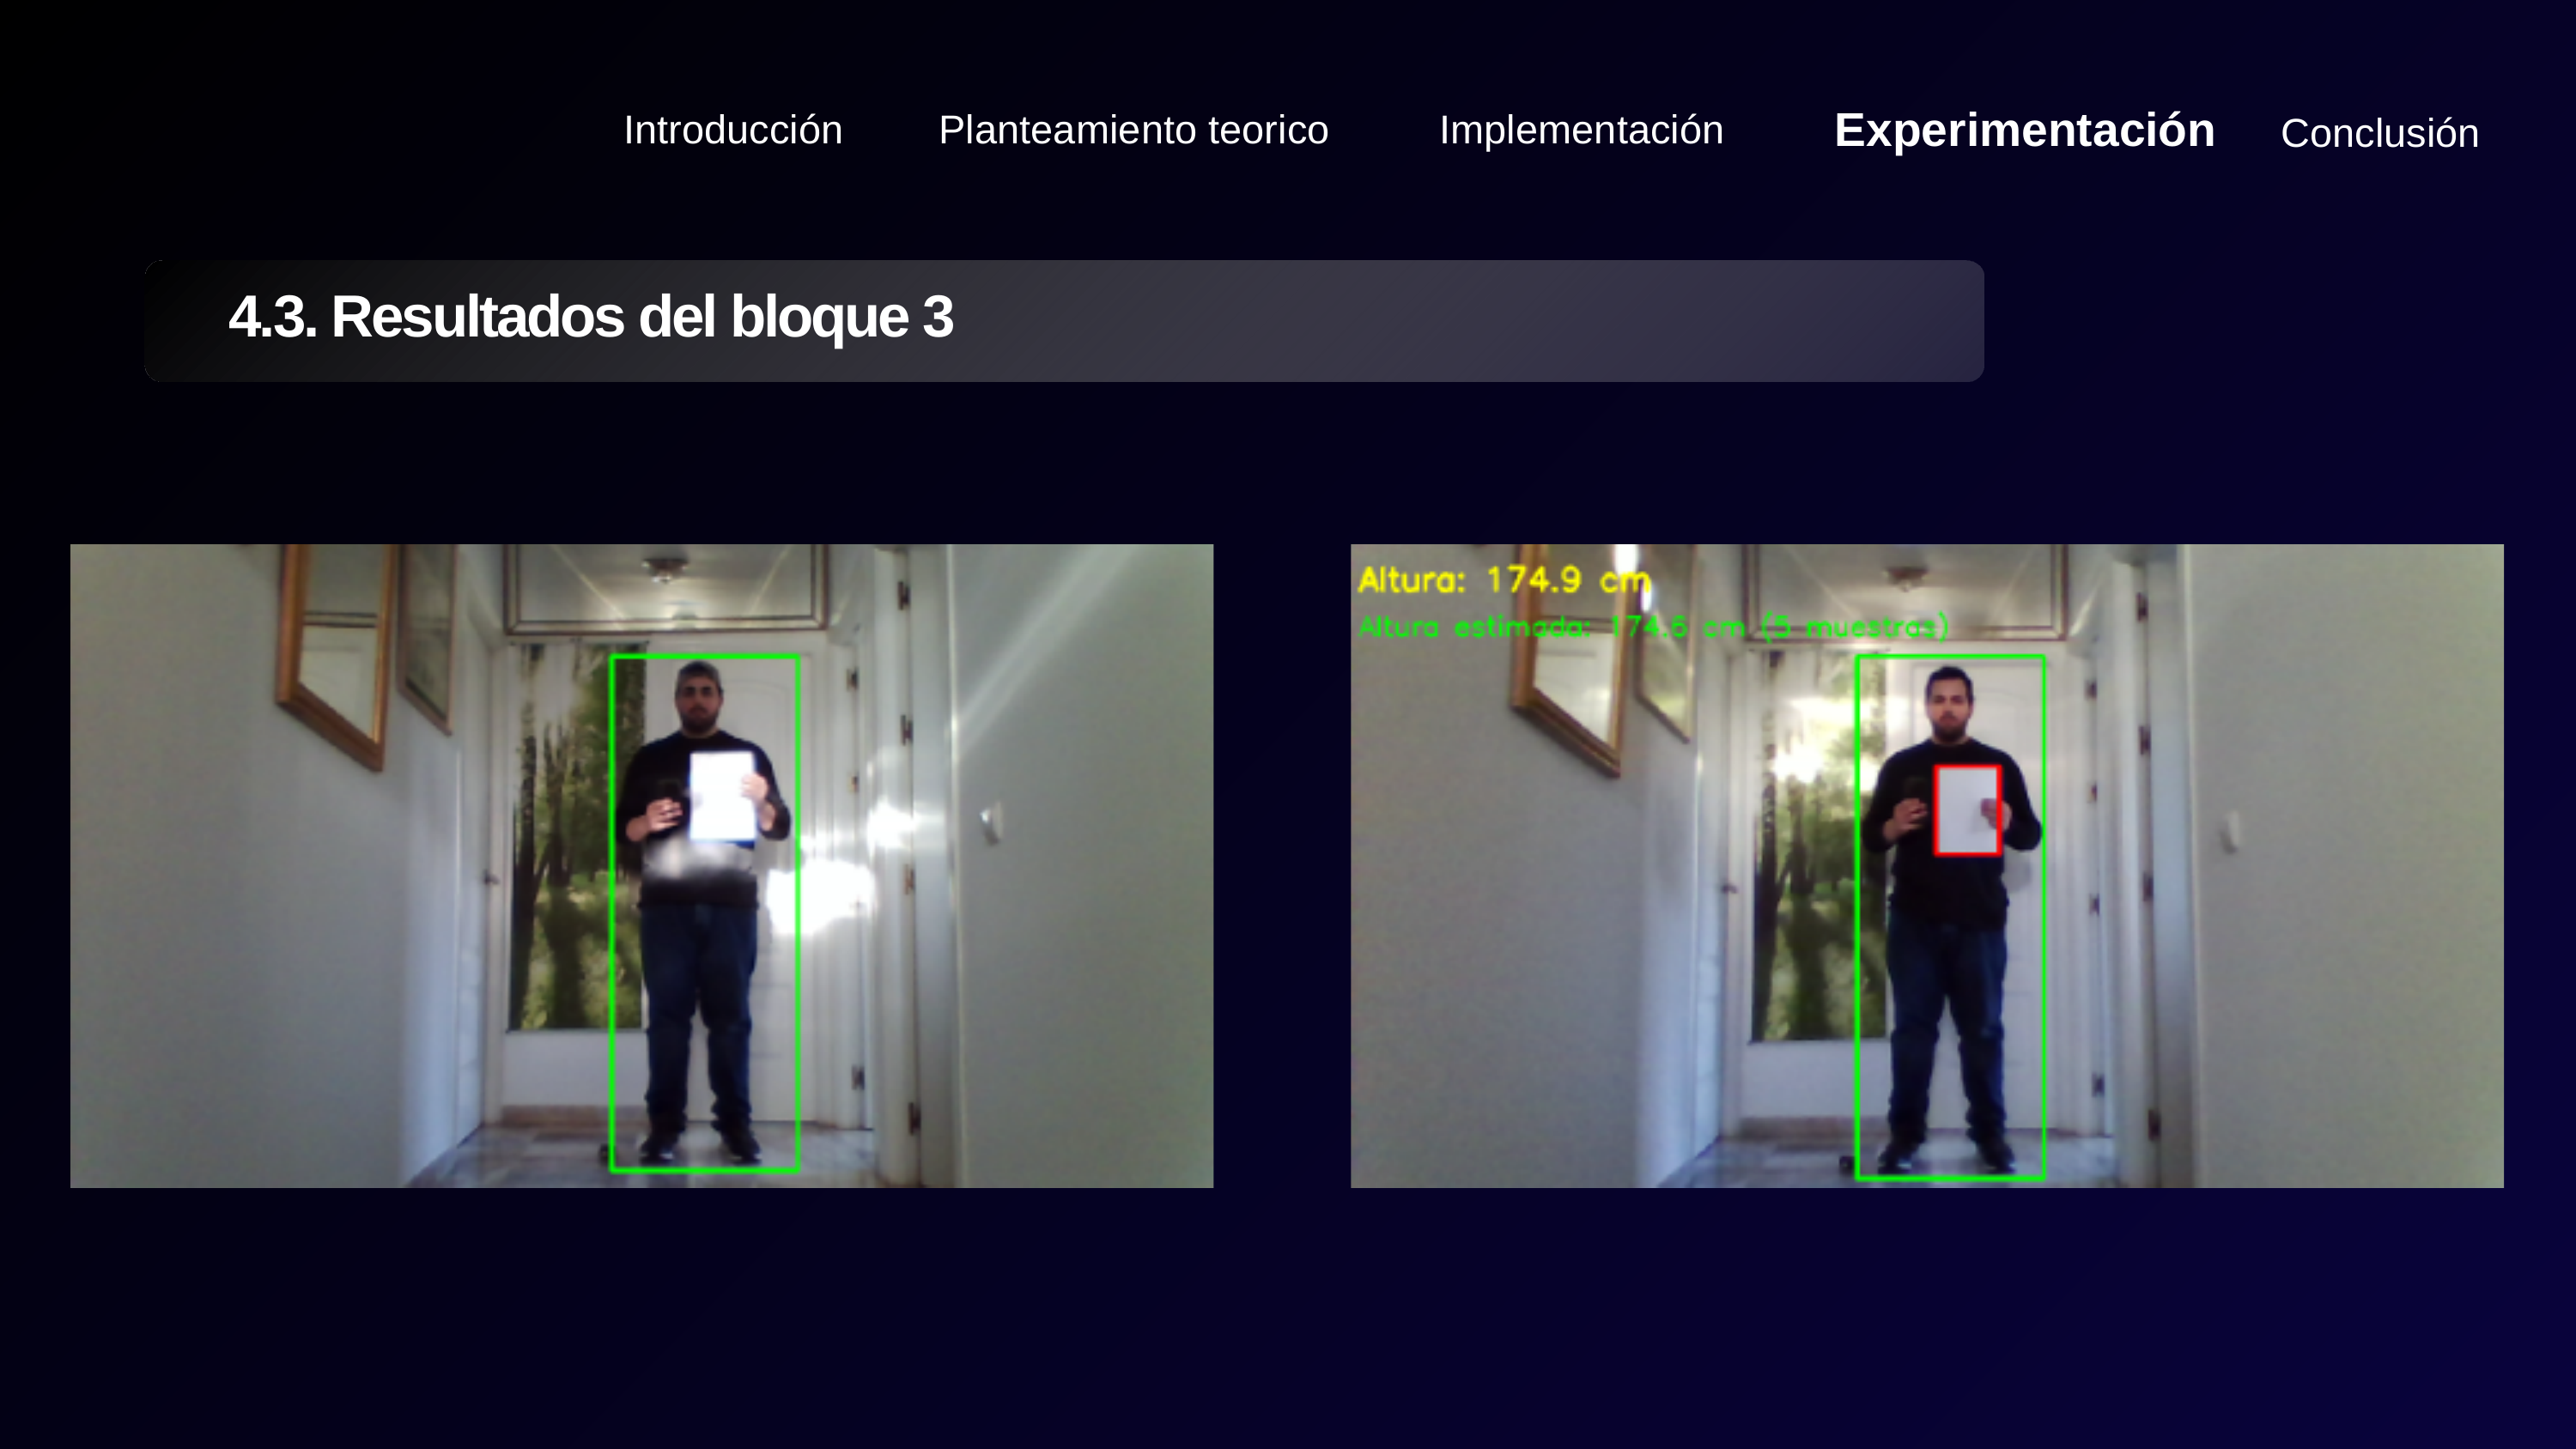

Experimentación
Introducción
Planteamiento teorico
Implementación
Conclusión

4.3. Resultados del bloque 3